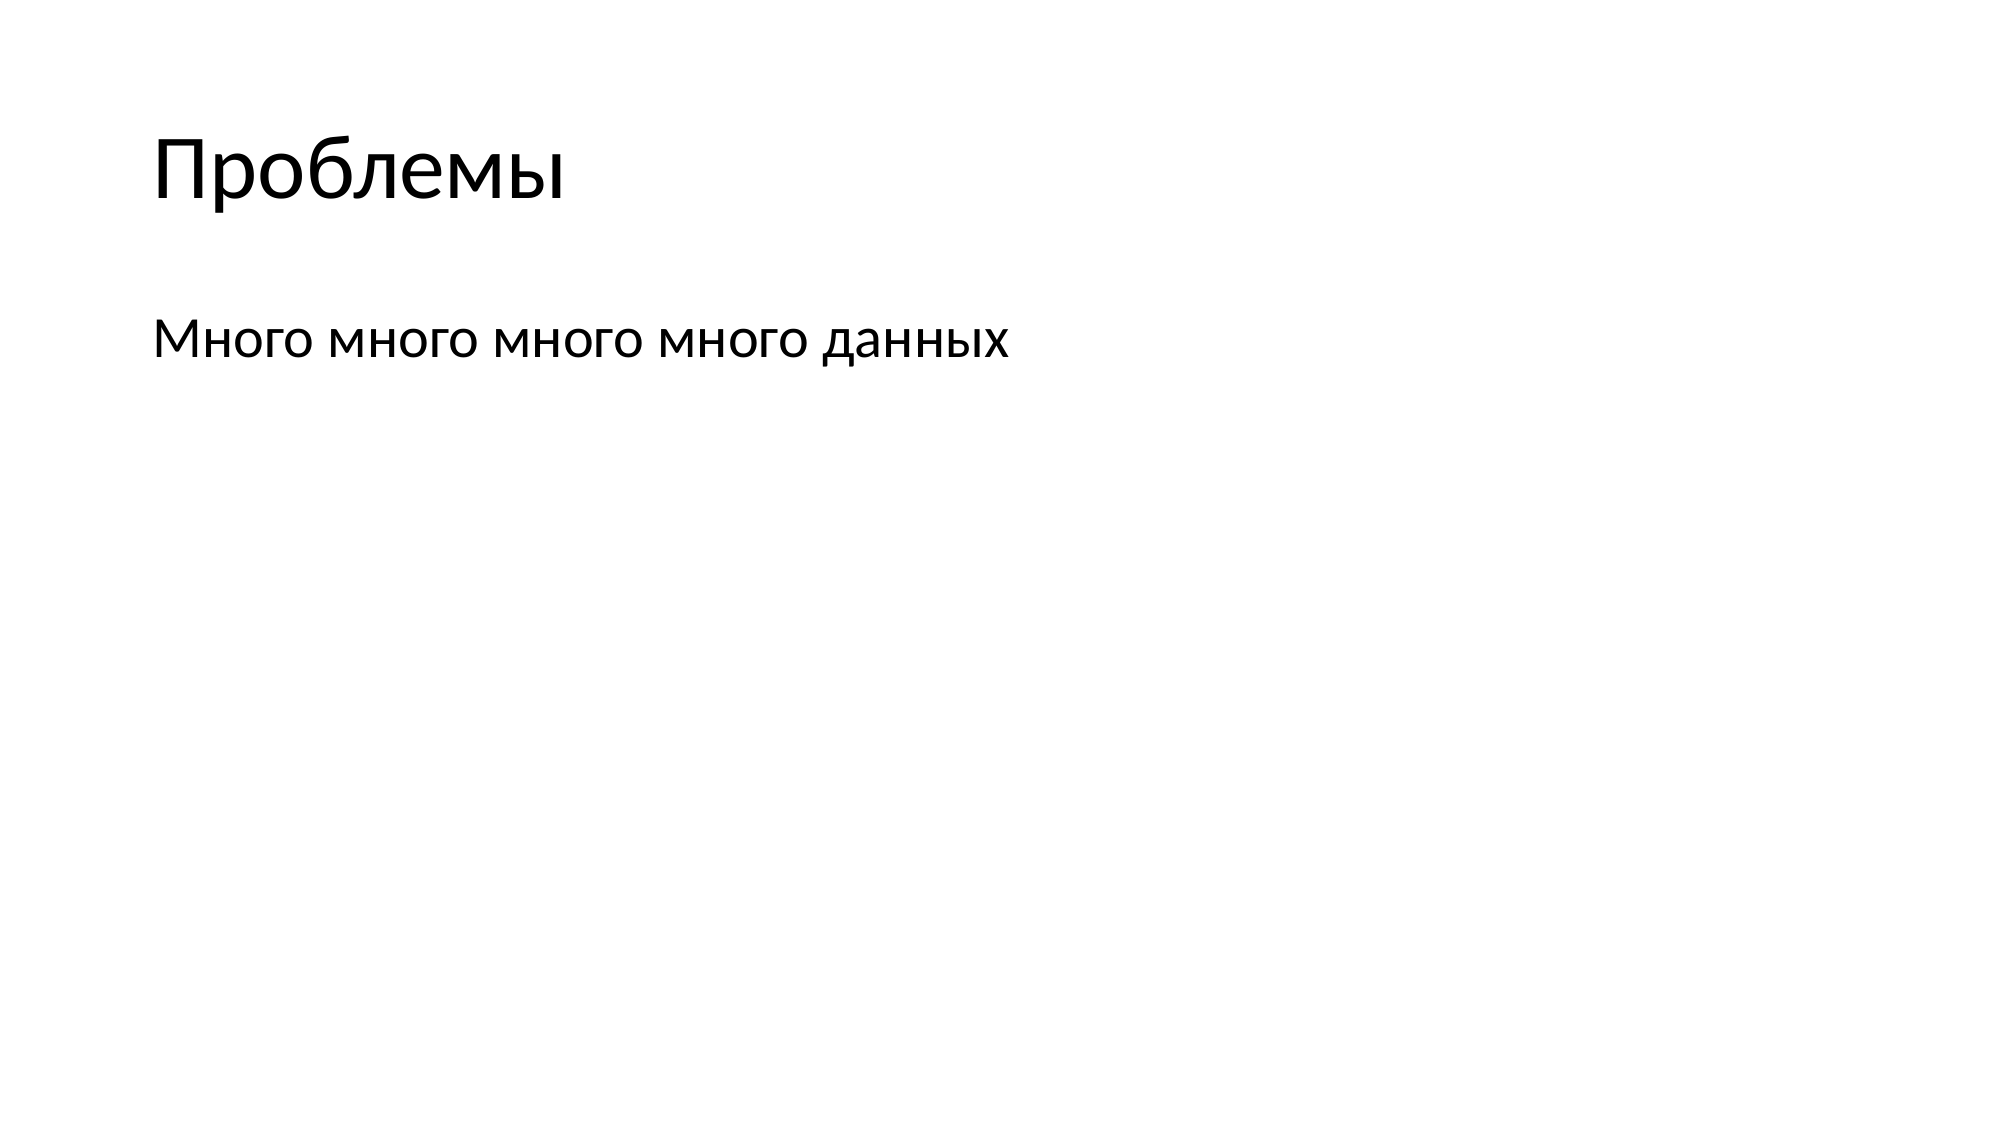

# Проблемы
Много много много много данных